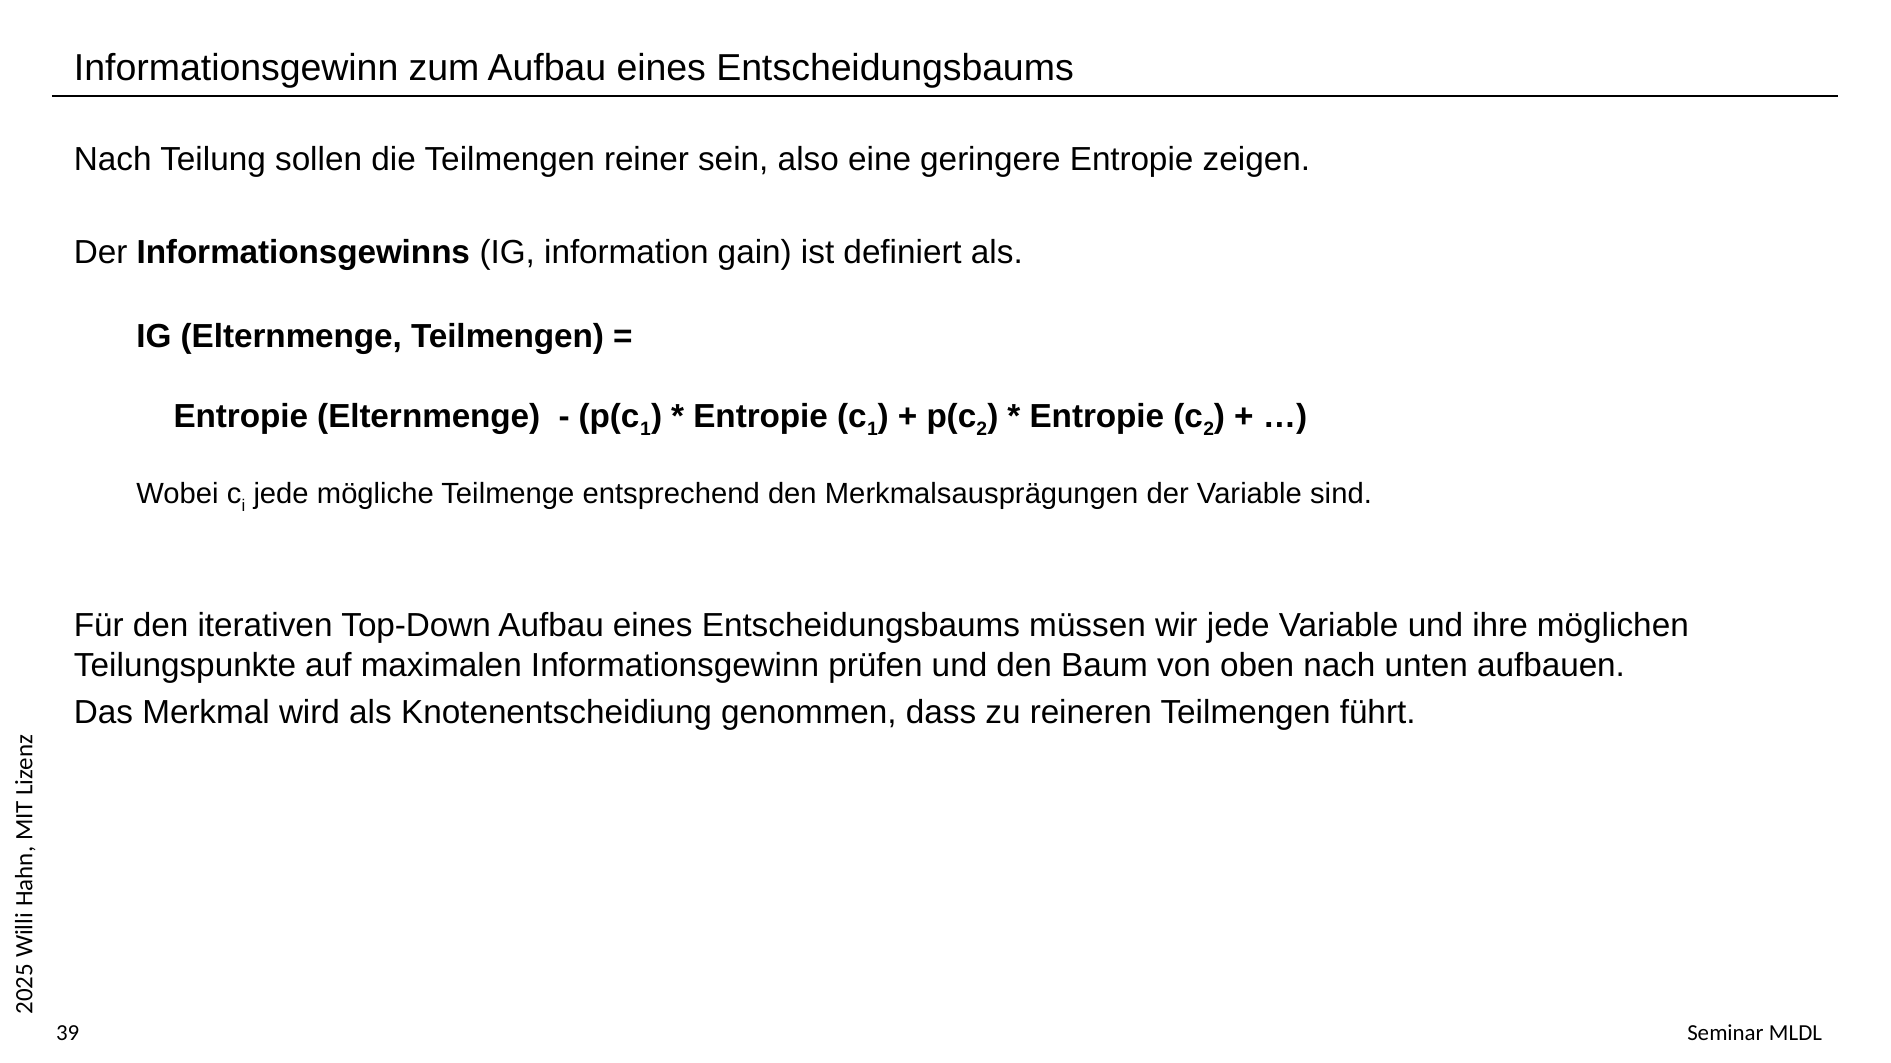

Informationsgewinn zum Aufbau eines Entscheidungsbaums
Nach Teilung sollen die Teilmengen reiner sein, also eine geringere Entropie zeigen.

Der Informationsgewinns (IG, information gain) ist definiert als.

Für den iterativen Top-Down Aufbau eines Entscheidungsbaums müssen wir jede Variable und ihre möglichen Teilungspunkte auf maximalen Informationsgewinn prüfen und den Baum von oben nach unten aufbauen.
Das Merkmal wird als Knotenentscheidiung genommen, dass zu reineren Teilmengen führt.

IG (Elternmenge, Teilmengen) =

    Entropie (Elternmenge)  - (p(c1) * Entropie (c1) + p(c2) * Entropie (c2) + …)

Wobei ci jede mögliche Teilmenge entsprechend den Merkmalsausprägungen der Variable sind.